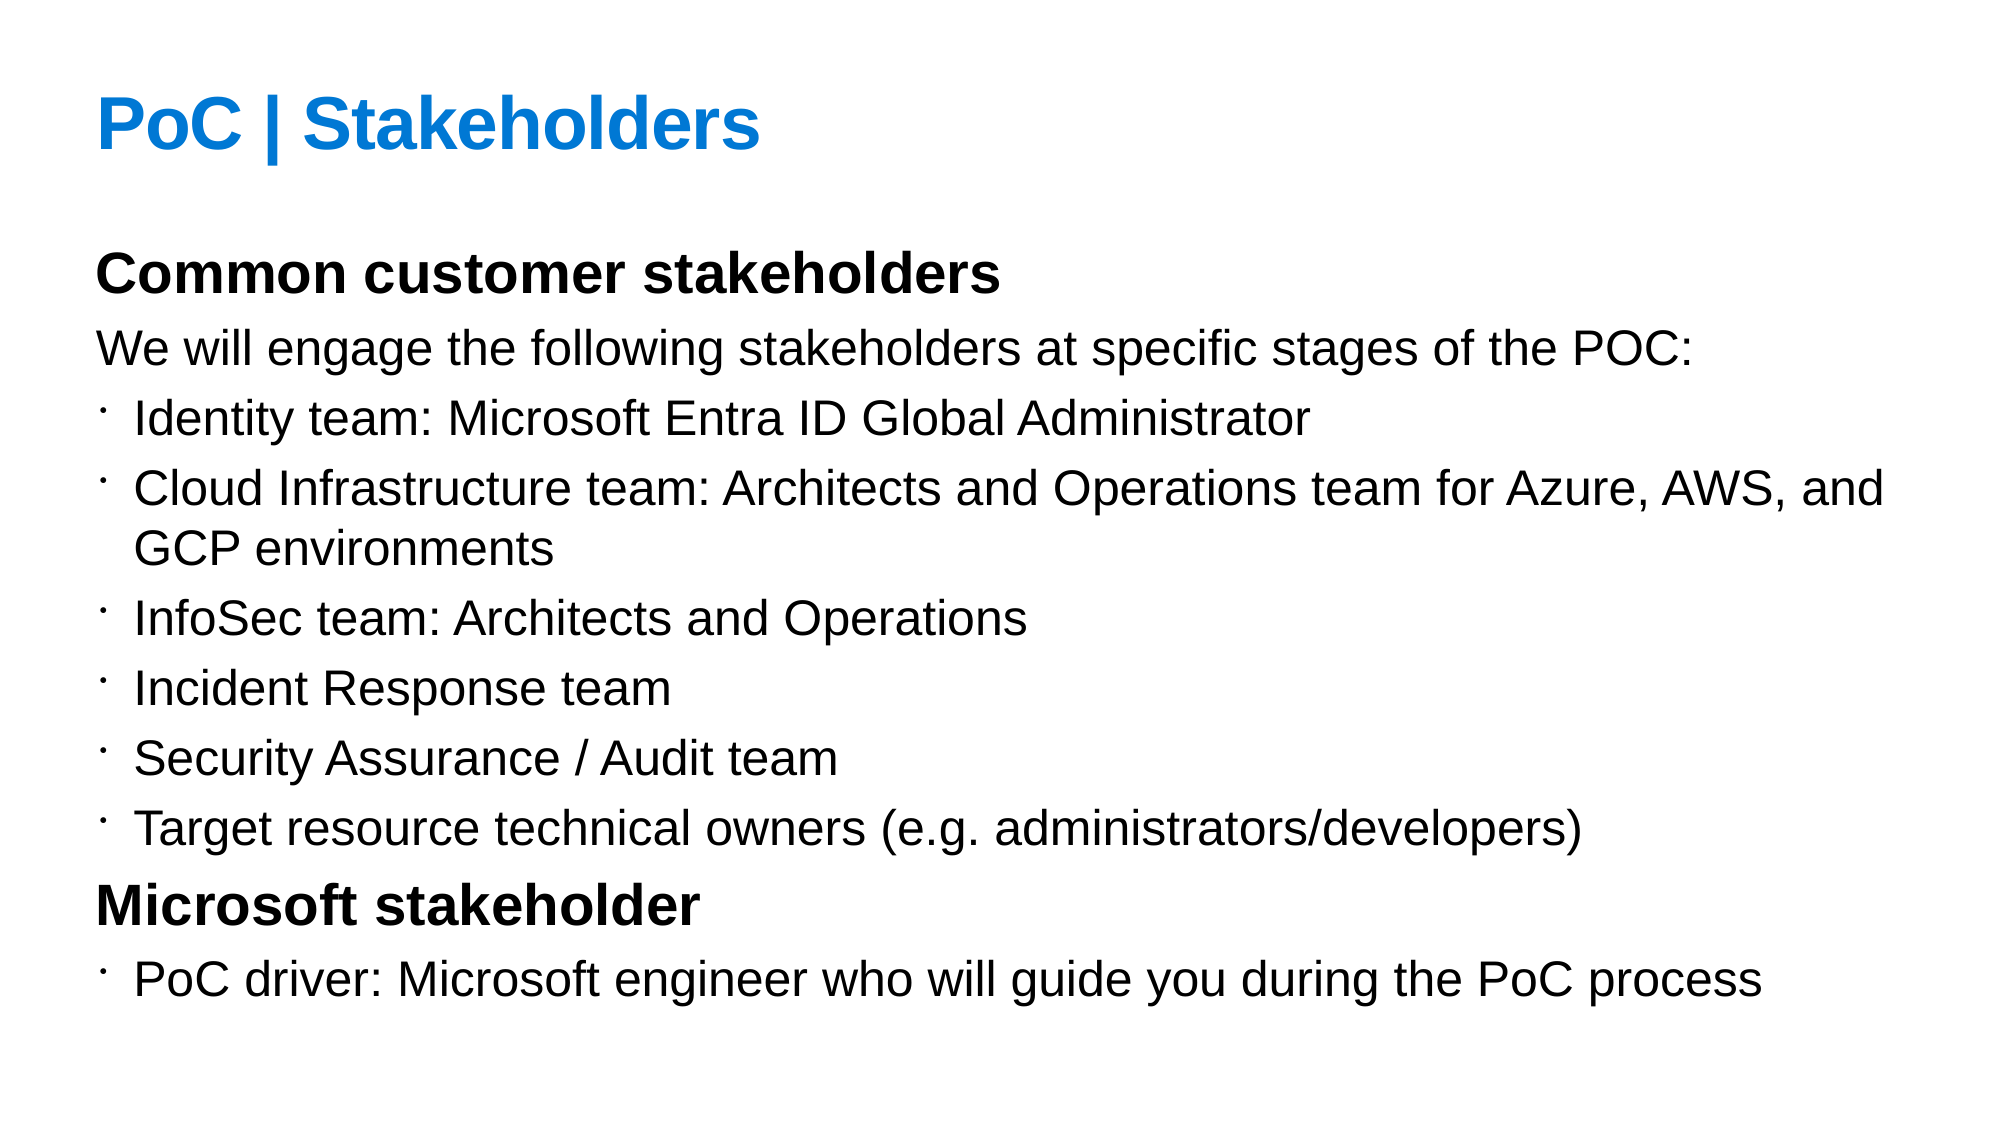

# PoC | Stakeholders
Common customer stakeholders
We will engage the following stakeholders at specific stages of the POC:
Identity team: Microsoft Entra ID Global Administrator
Cloud Infrastructure team: Architects and Operations team for Azure, AWS, and GCP environments
InfoSec team: Architects and Operations
Incident Response team
Security Assurance / Audit team
Target resource technical owners (e.g. administrators/developers)
Microsoft stakeholder
PoC driver: Microsoft engineer who will guide you during the PoC process